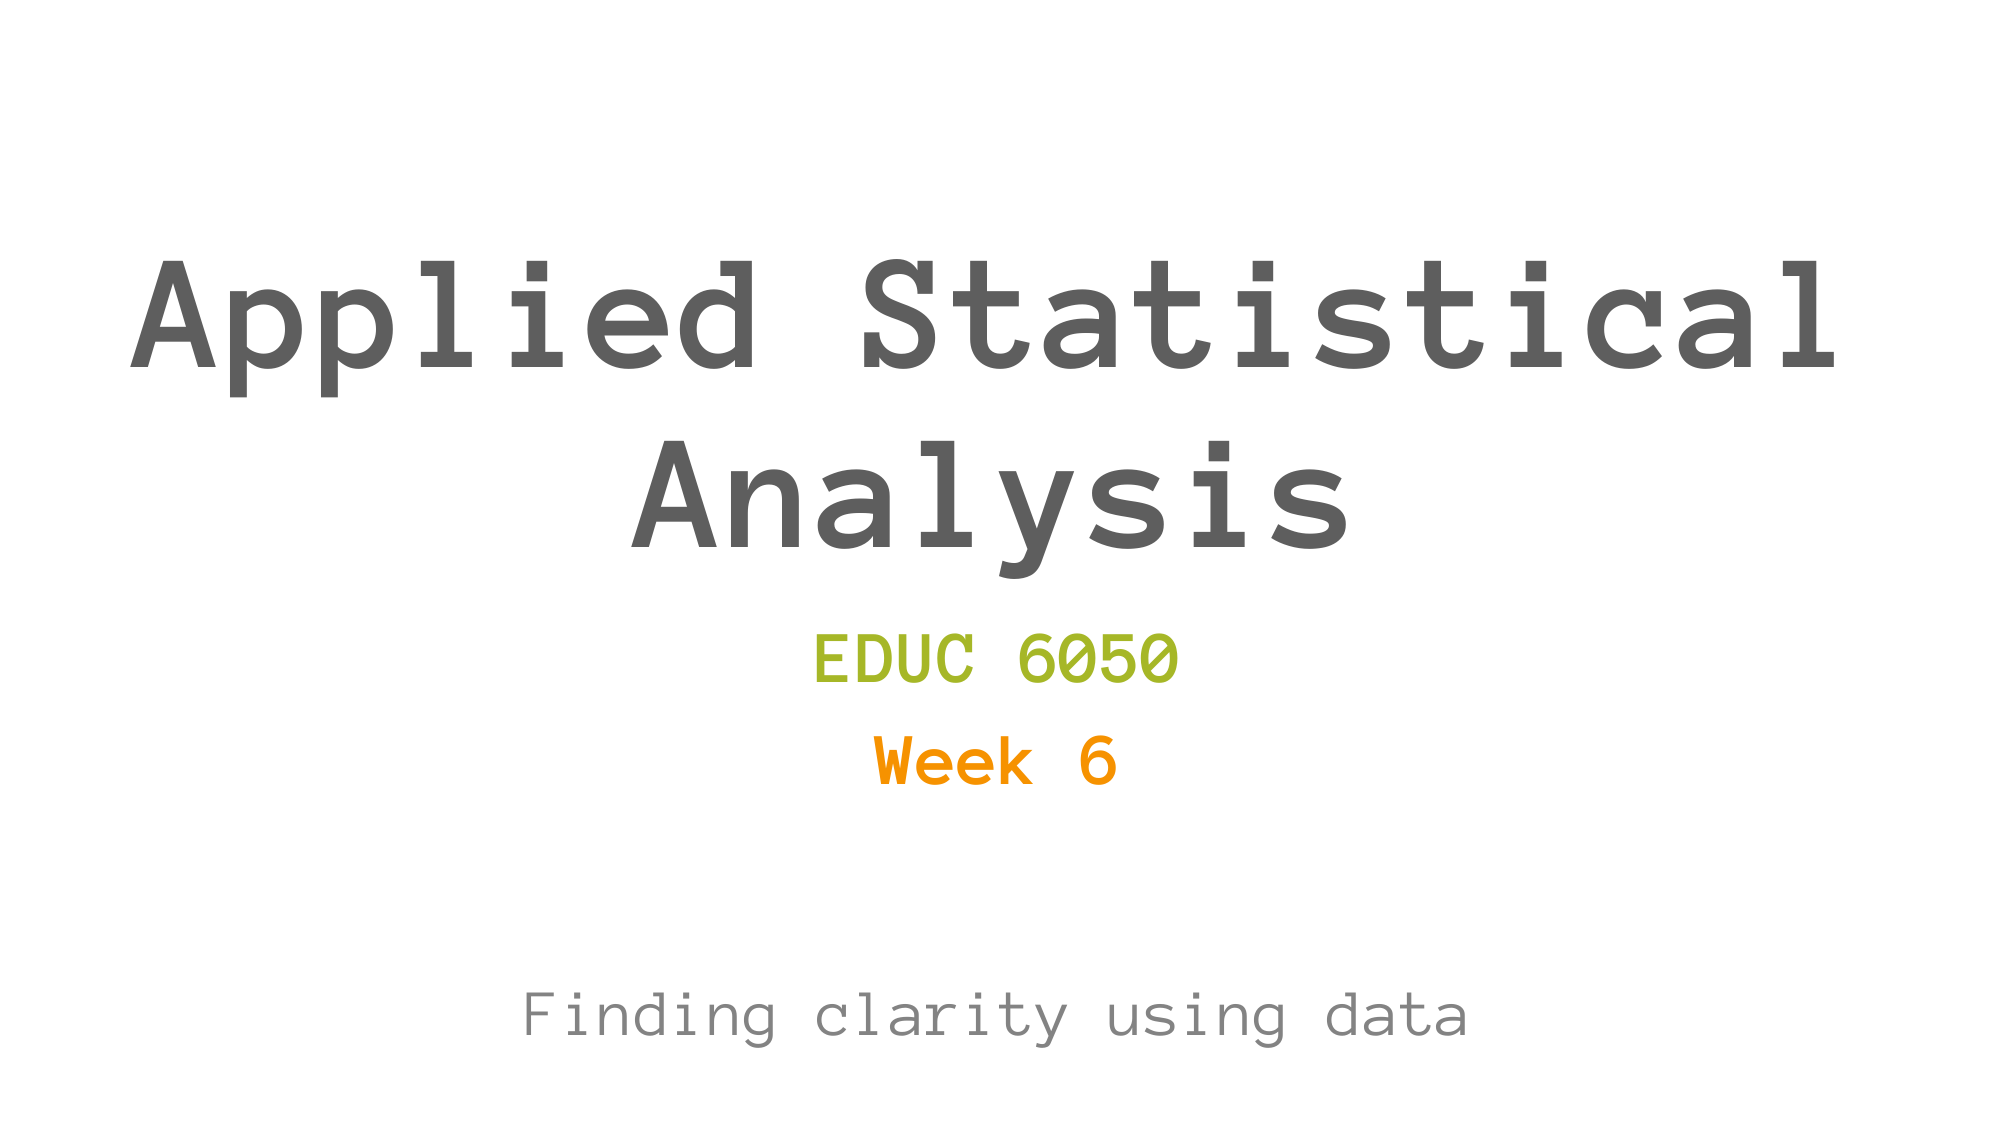

# Applied Statistical Analysis
EDUC 6050
Week 6
Finding clarity using data